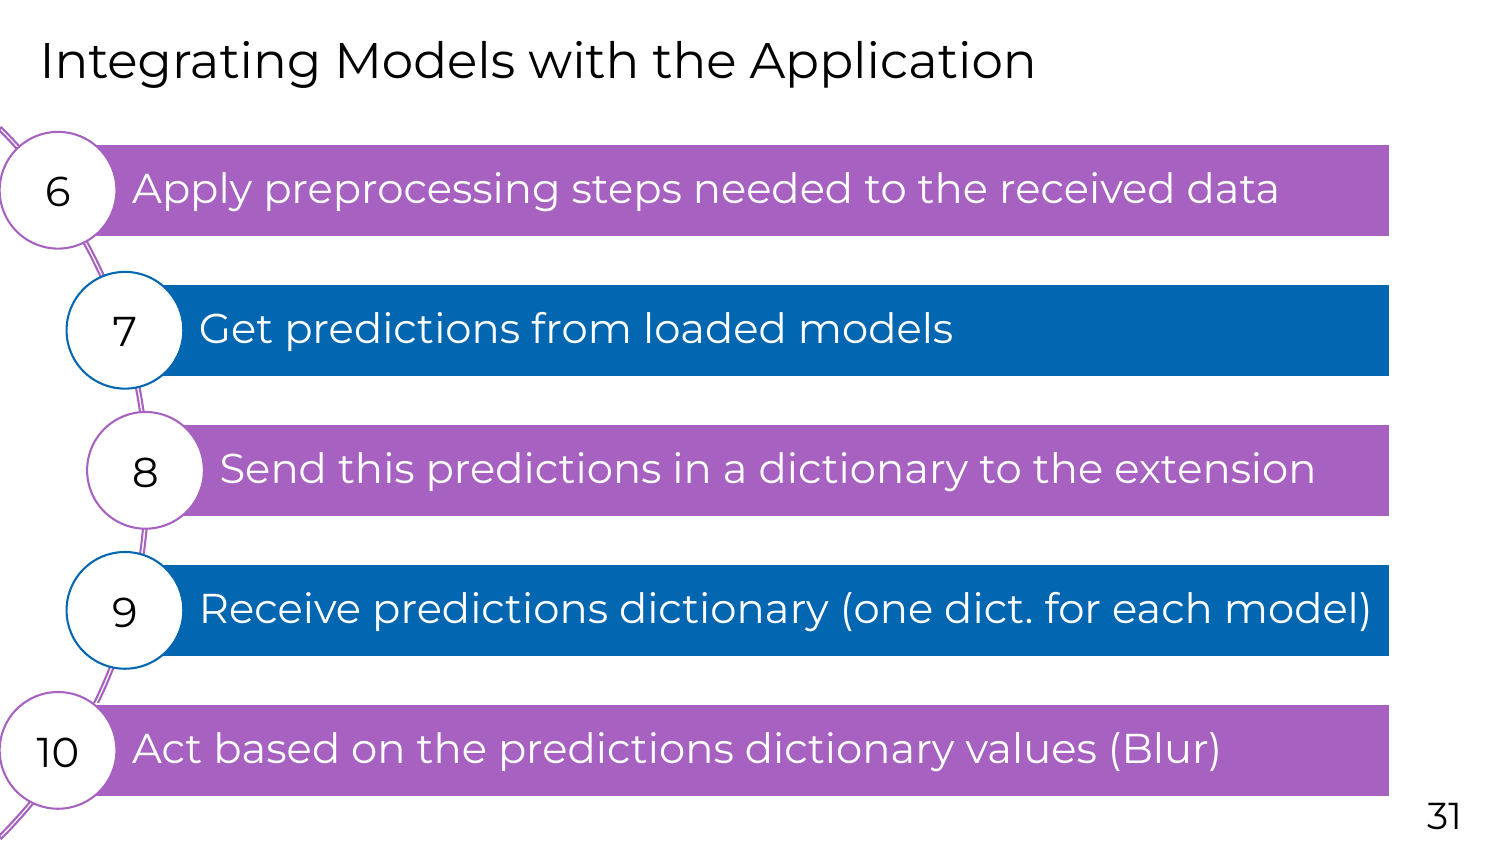

Integrating Models with the Application
6
Apply preprocessing steps needed to the received data
7
Get predictions from loaded models
8
Send this predictions in a dictionary to the extension
9
Receive predictions dictionary (one dict. for each model)
10
Act based on the predictions dictionary values (Blur)
31